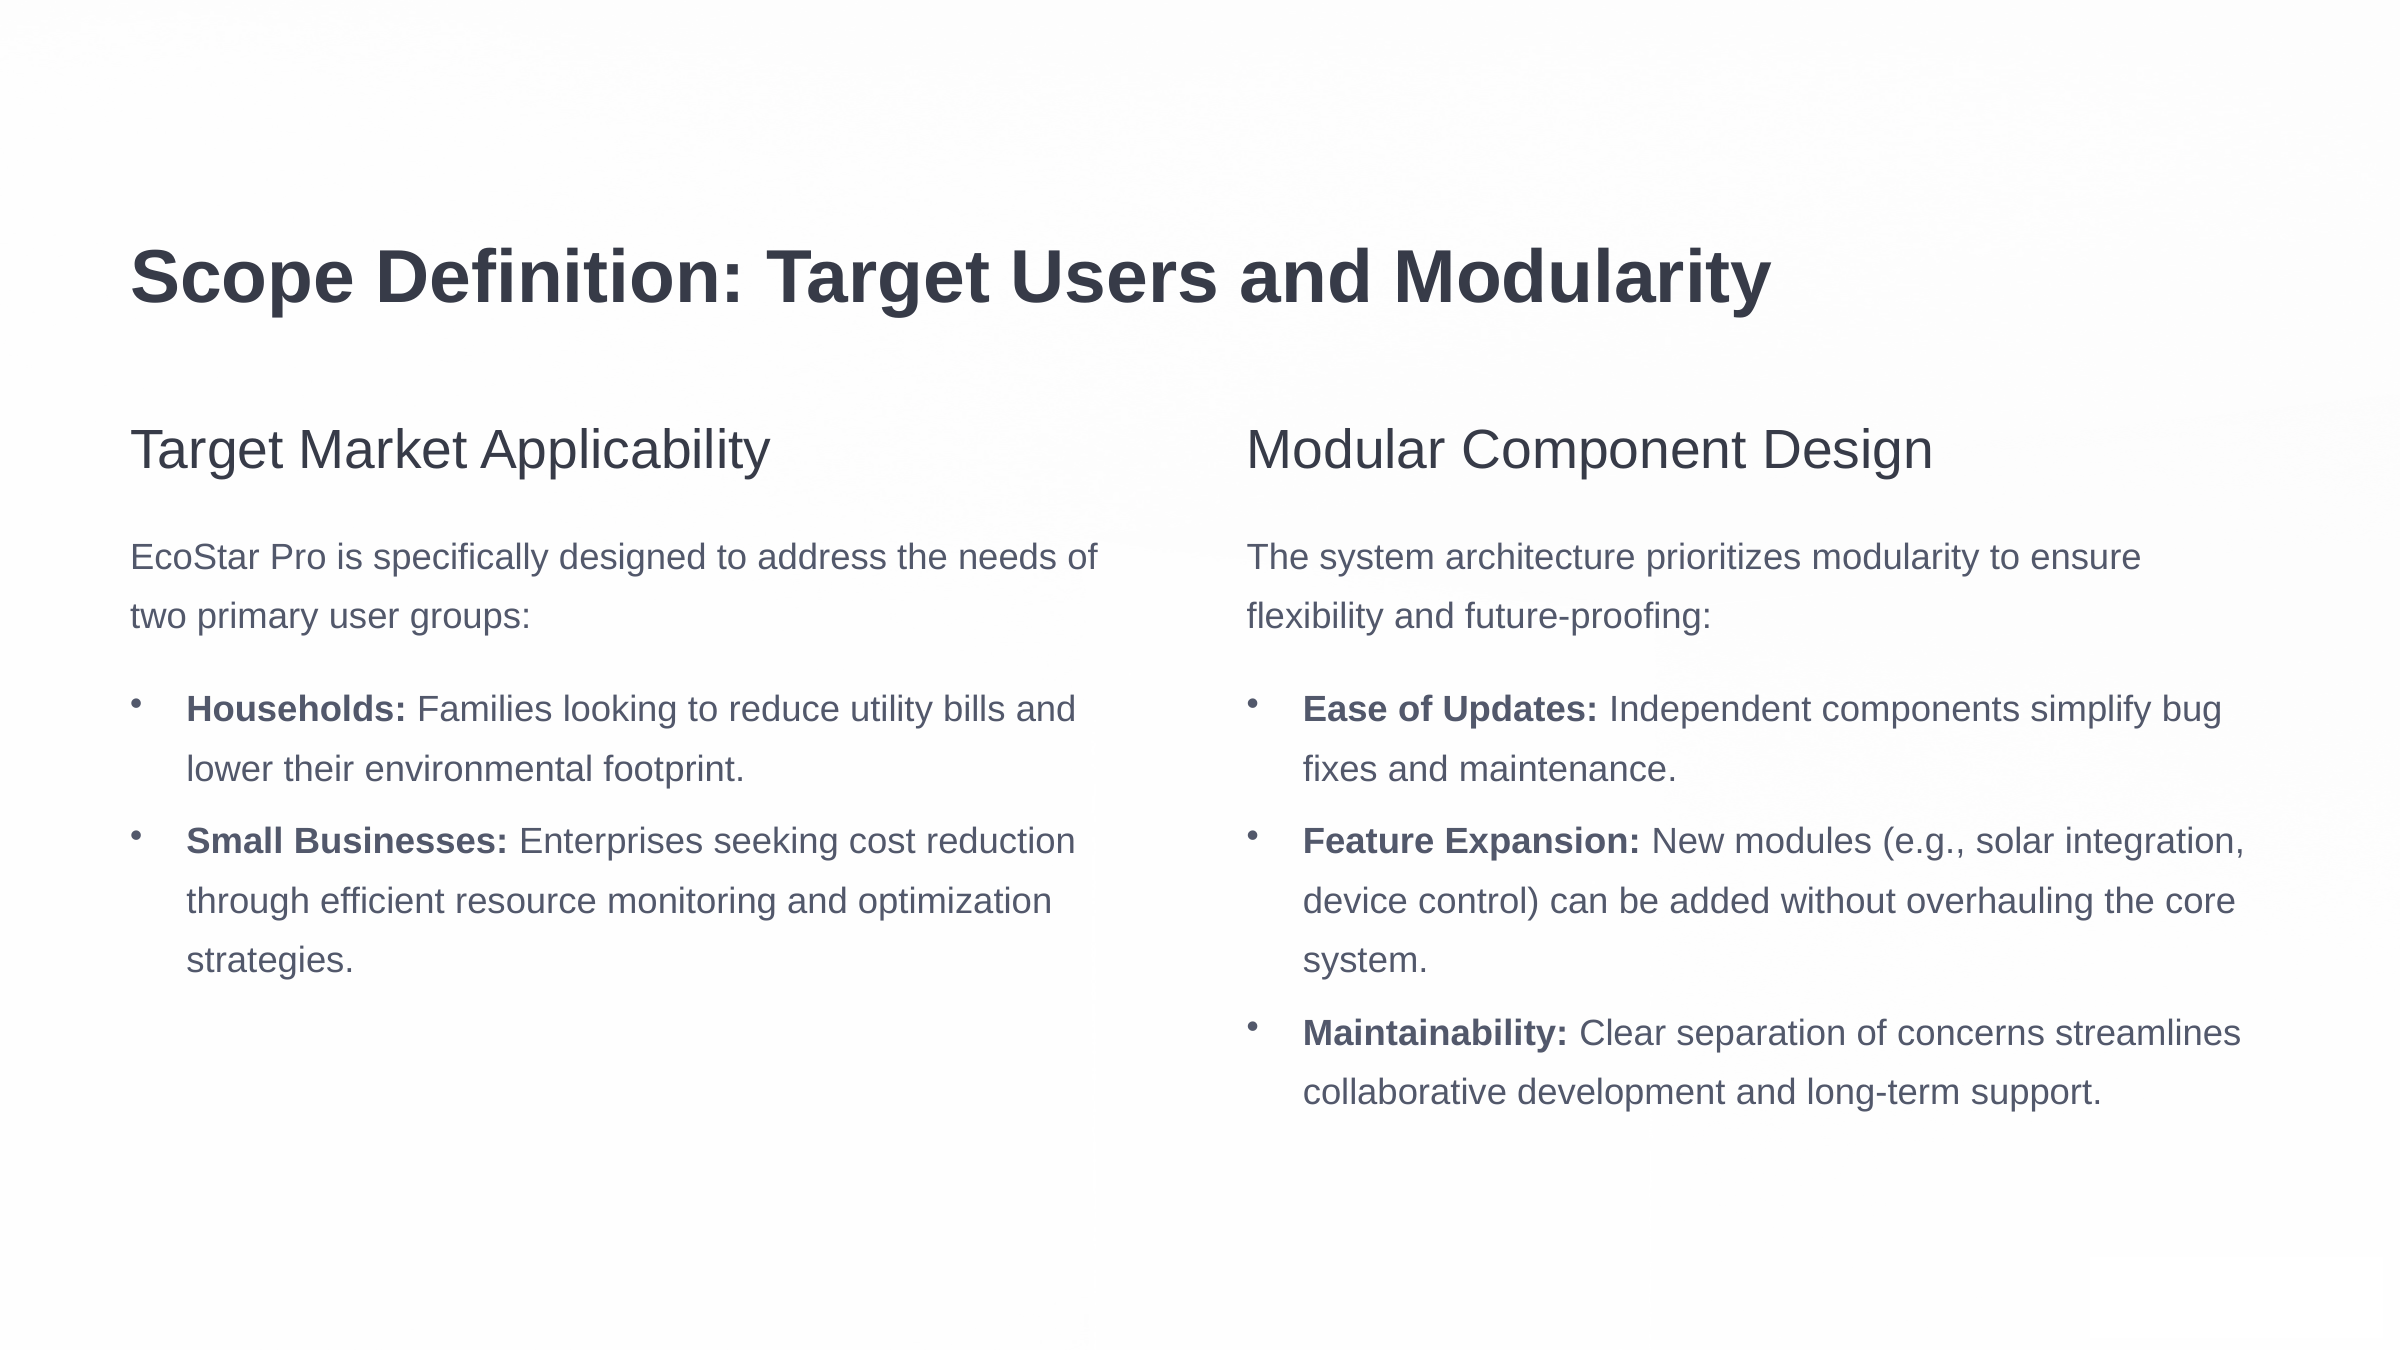

Scope Definition: Target Users and Modularity
Target Market Applicability
Modular Component Design
EcoStar Pro is specifically designed to address the needs of two primary user groups:
The system architecture prioritizes modularity to ensure flexibility and future-proofing:
Households: Families looking to reduce utility bills and lower their environmental footprint.
Ease of Updates: Independent components simplify bug fixes and maintenance.
Small Businesses: Enterprises seeking cost reduction through efficient resource monitoring and optimization strategies.
Feature Expansion: New modules (e.g., solar integration, device control) can be added without overhauling the core system.
Maintainability: Clear separation of concerns streamlines collaborative development and long-term support.